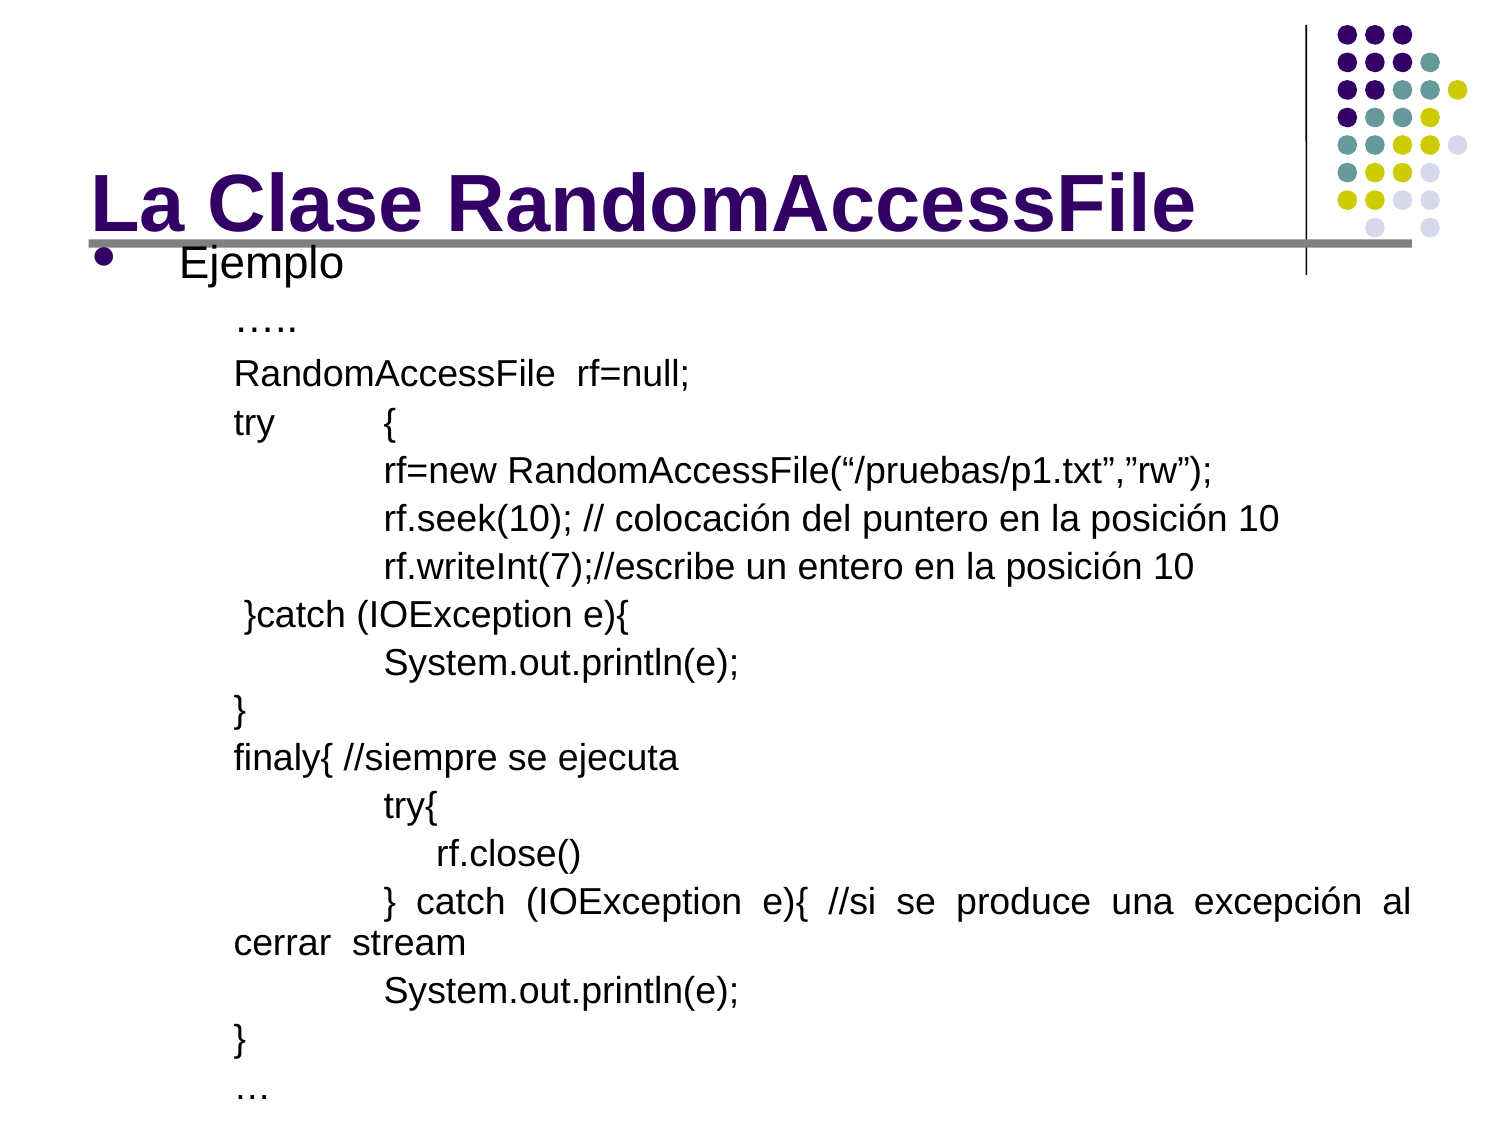

# La Clase RandomAccessFile
Ejemplo
	…..
	RandomAccessFile  rf=null;
	try	{
		rf=new RandomAccessFile(“/pruebas/p1.txt”,”rw”);
		rf.seek(10); // colocación del puntero en la posición 10
		rf.writeInt(7);//escribe un entero en la posición 10
	 }catch (IOException e){
 		System.out.println(e);
	}
	finaly{ //siempre se ejecuta
		try{
		     rf.close()
		} catch (IOException e){ //si se produce una excepción al cerrar  stream
		System.out.println(e);
	}
	…